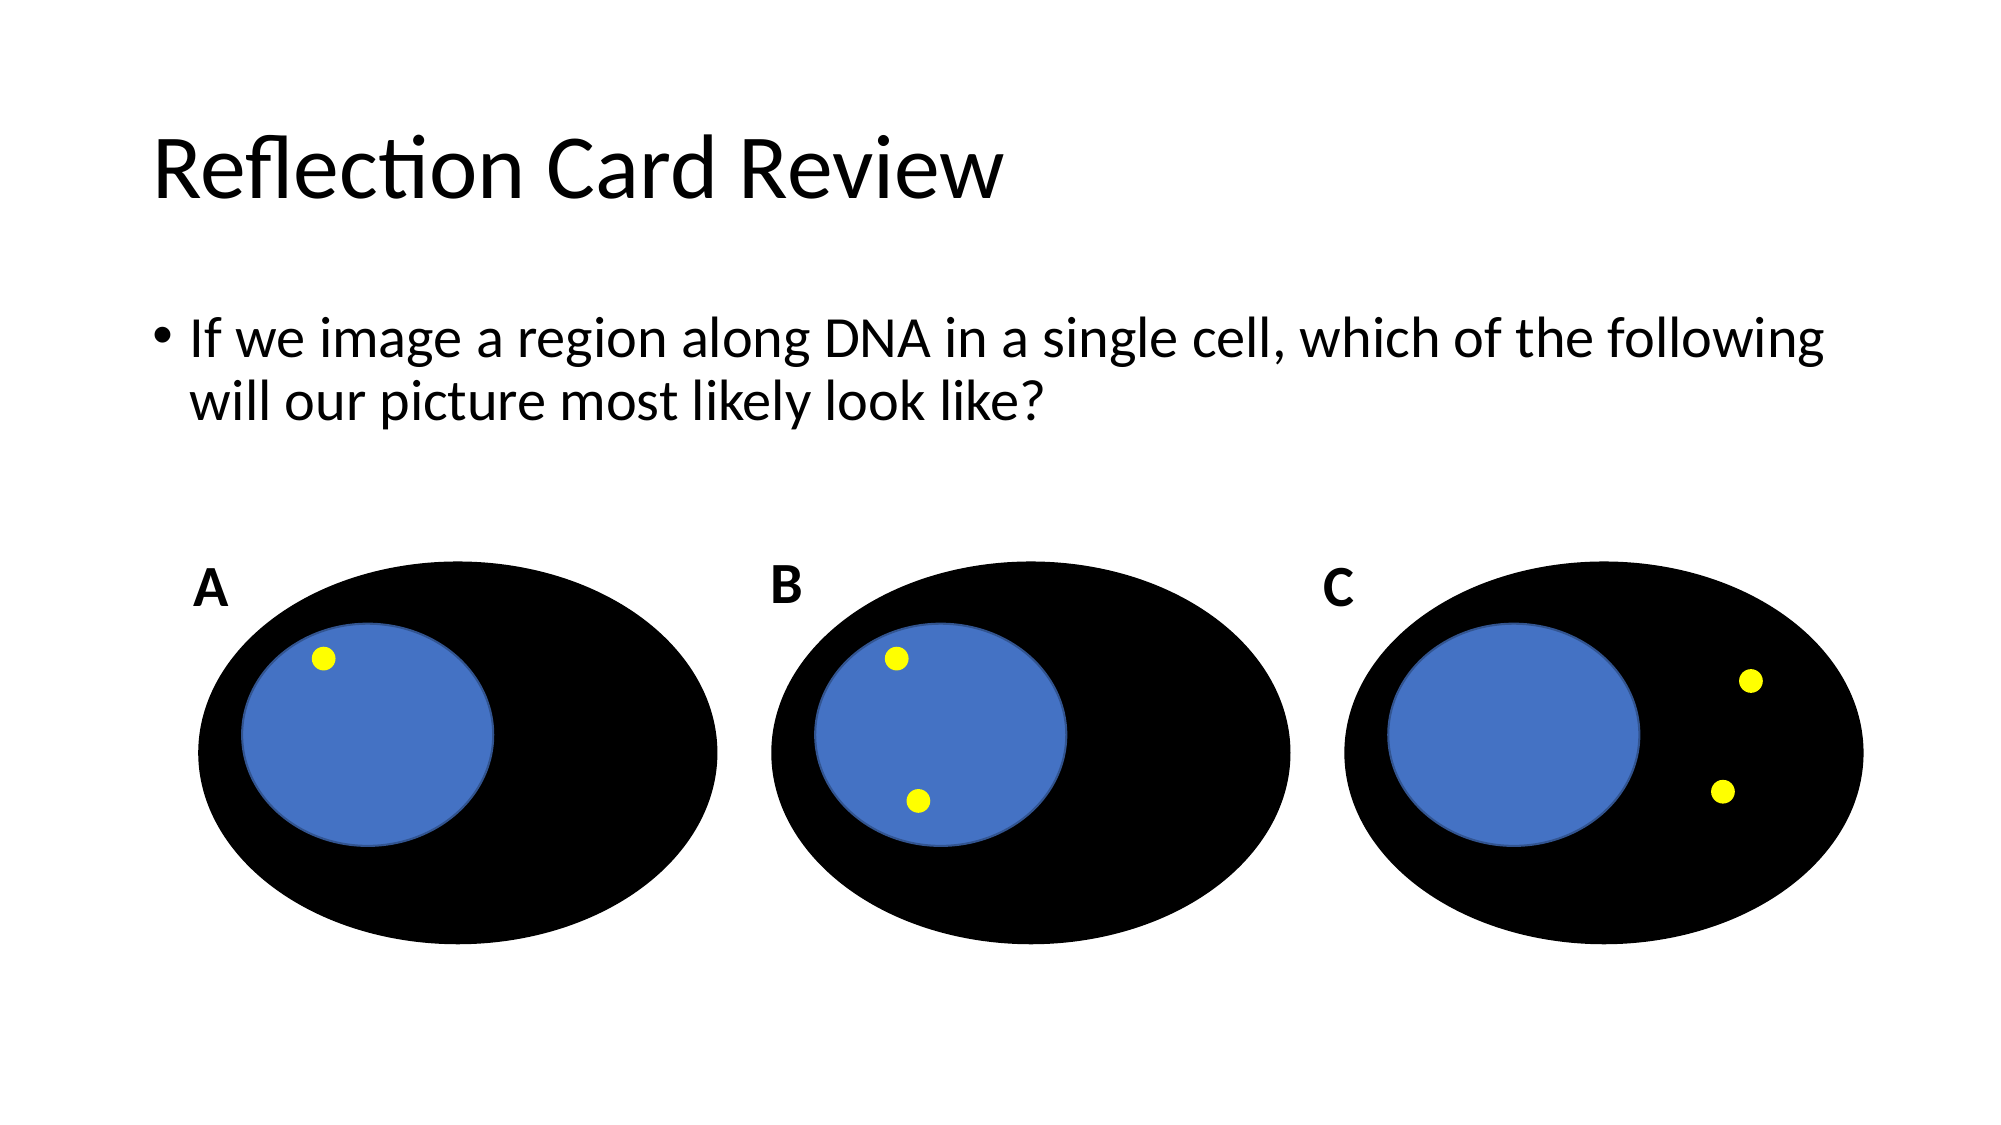

# Reflection Card Review
If we image a region along DNA in a single cell, which of the following will our picture most likely look like?
B
A
C